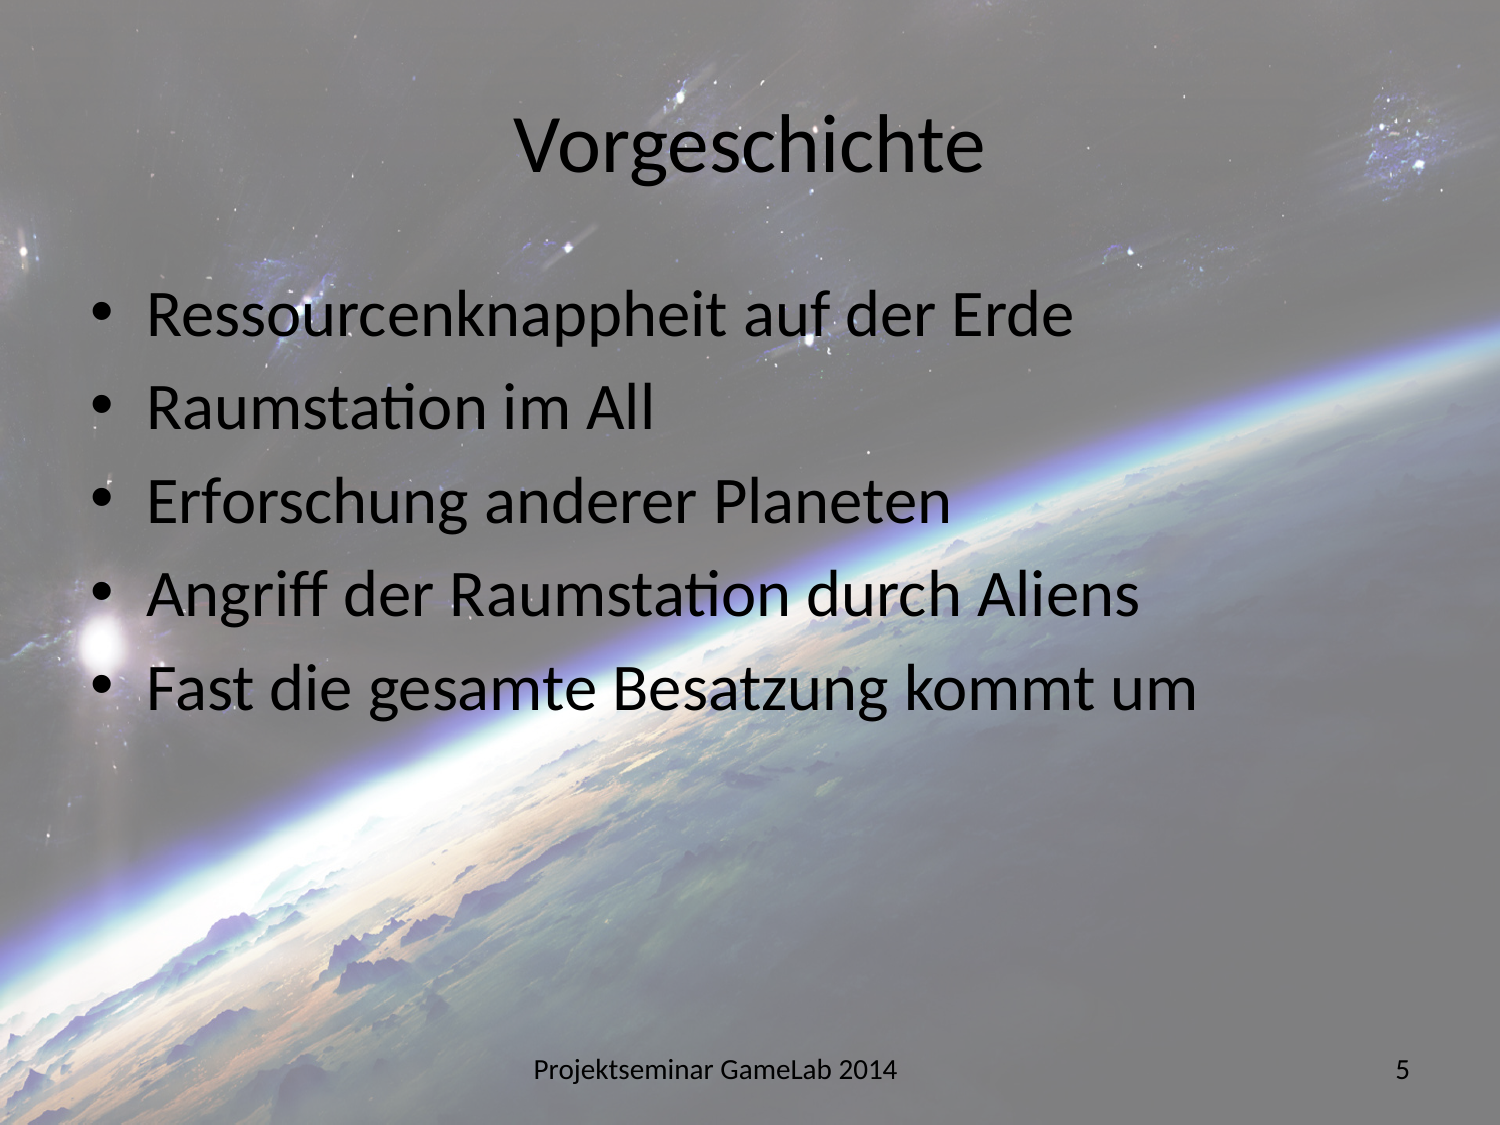

# Vorgeschichte
Ressourcenknappheit auf der Erde
Raumstation im All
Erforschung anderer Planeten
Angriff der Raumstation durch Aliens
Fast die gesamte Besatzung kommt um
Projektseminar GameLab 2014
5